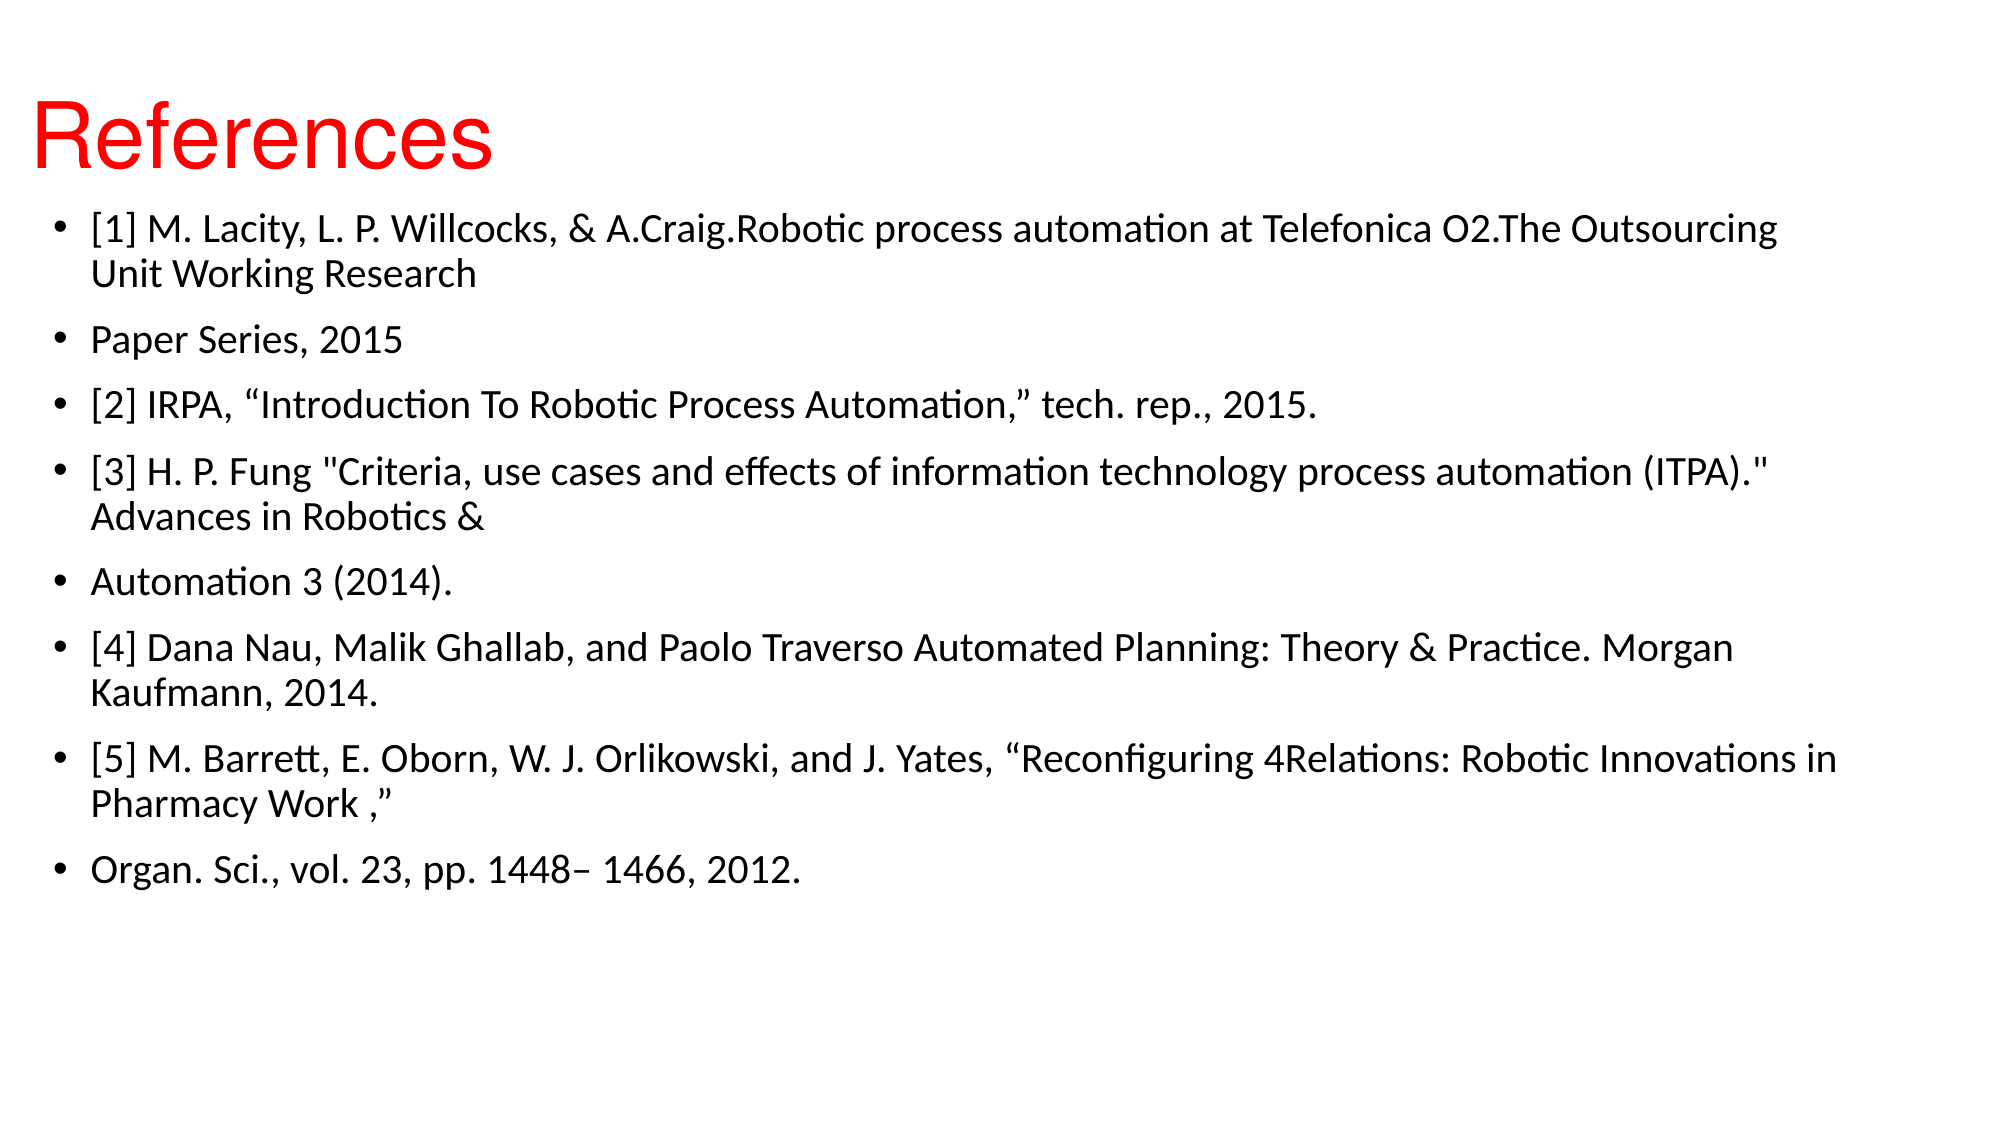

# References
[1] M. Lacity, L. P. Willcocks, & A.Craig.Robotic process automation at Telefonica O2.The Outsourcing Unit Working Research
Paper Series, 2015
[2] IRPA, “Introduction To Robotic Process Automation,” tech. rep., 2015.
[3] H. P. Fung "Criteria, use cases and effects of information technology process automation (ITPA)." Advances in Robotics &
Automation 3 (2014).
[4] Dana Nau, Malik Ghallab, and Paolo Traverso Automated Planning: Theory & Practice. Morgan Kaufmann, 2014.
[5] M. Barrett, E. Oborn, W. J. Orlikowski, and J. Yates, “Reconfiguring 4Relations: Robotic Innovations in Pharmacy Work ,”
Organ. Sci., vol. 23, pp. 1448– 1466, 2012.